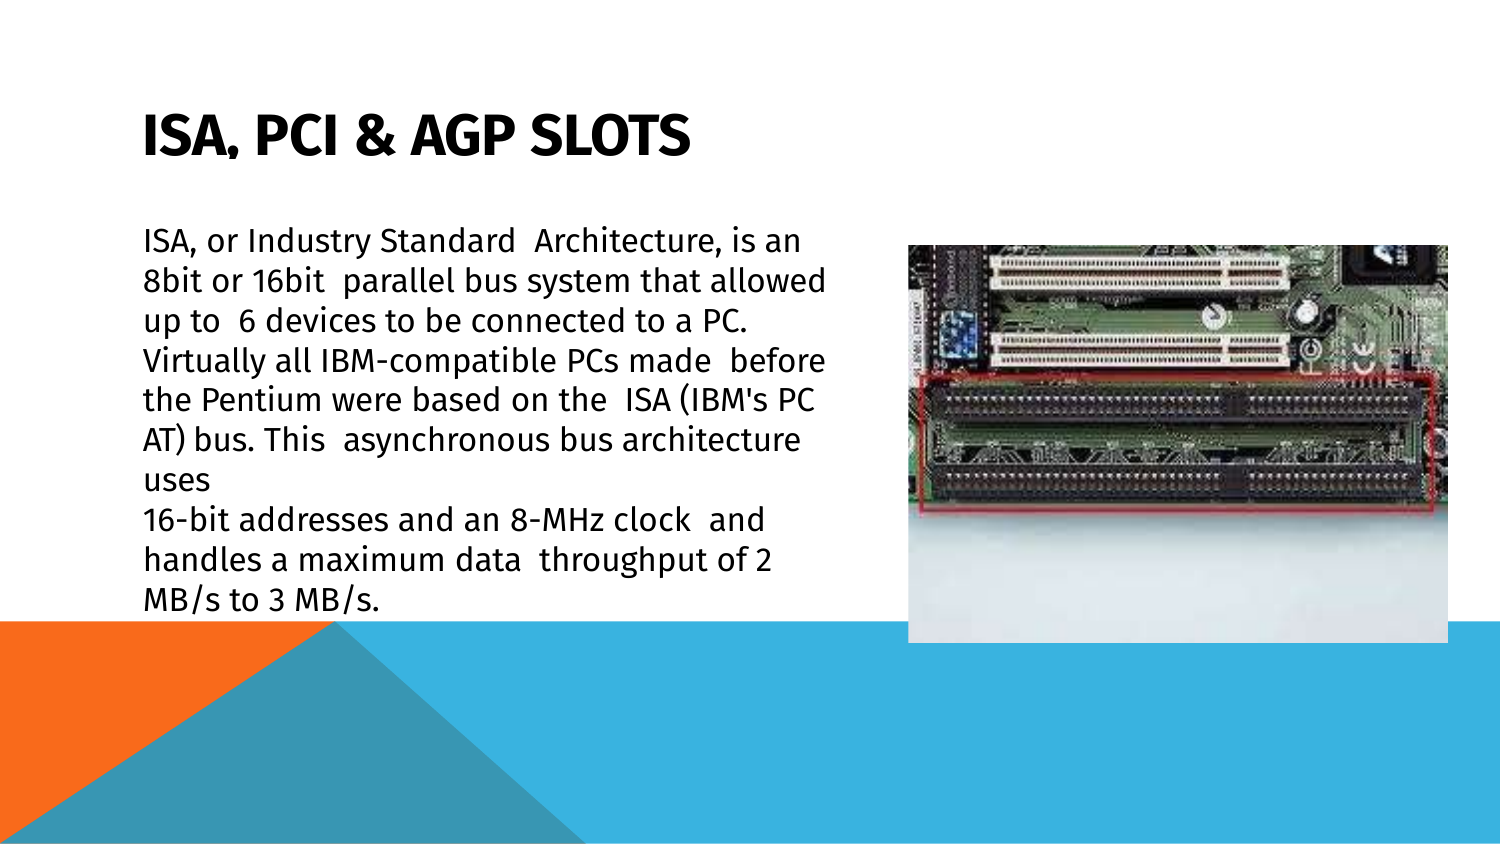

# ISA, PCI & AGP SLOTS
ISA, or Industry Standard  Architecture, is an 8bit or 16bit  parallel bus system that allowed up to  6 devices to be connected to a PC.  Virtually all IBM-compatible PCs made  before the Pentium were based on the  ISA (IBM's PC AT) bus. This  asynchronous bus architecture uses
16-bit addresses and an 8-MHz clock  and handles a maximum data  throughput of 2 MB/s to 3 MB/s.